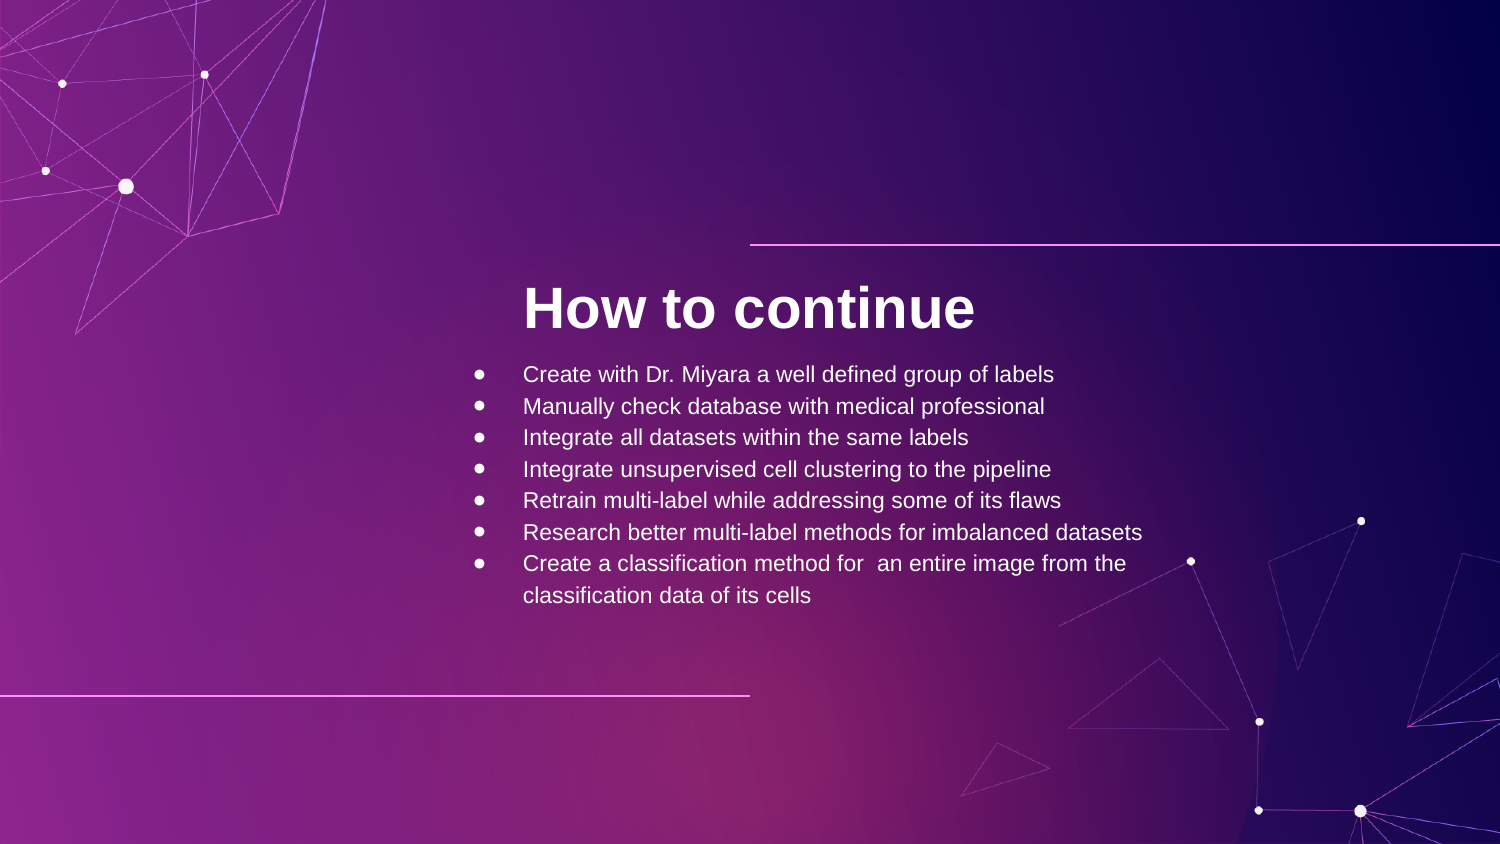

# How to continue
Create with Dr. Miyara a well defined group of labels
Manually check database with medical professional
Integrate all datasets within the same labels
Integrate unsupervised cell clustering to the pipeline
Retrain multi-label while addressing some of its flaws
Research better multi-label methods for imbalanced datasets
Create a classification method for  an entire image from the classification data of its cells